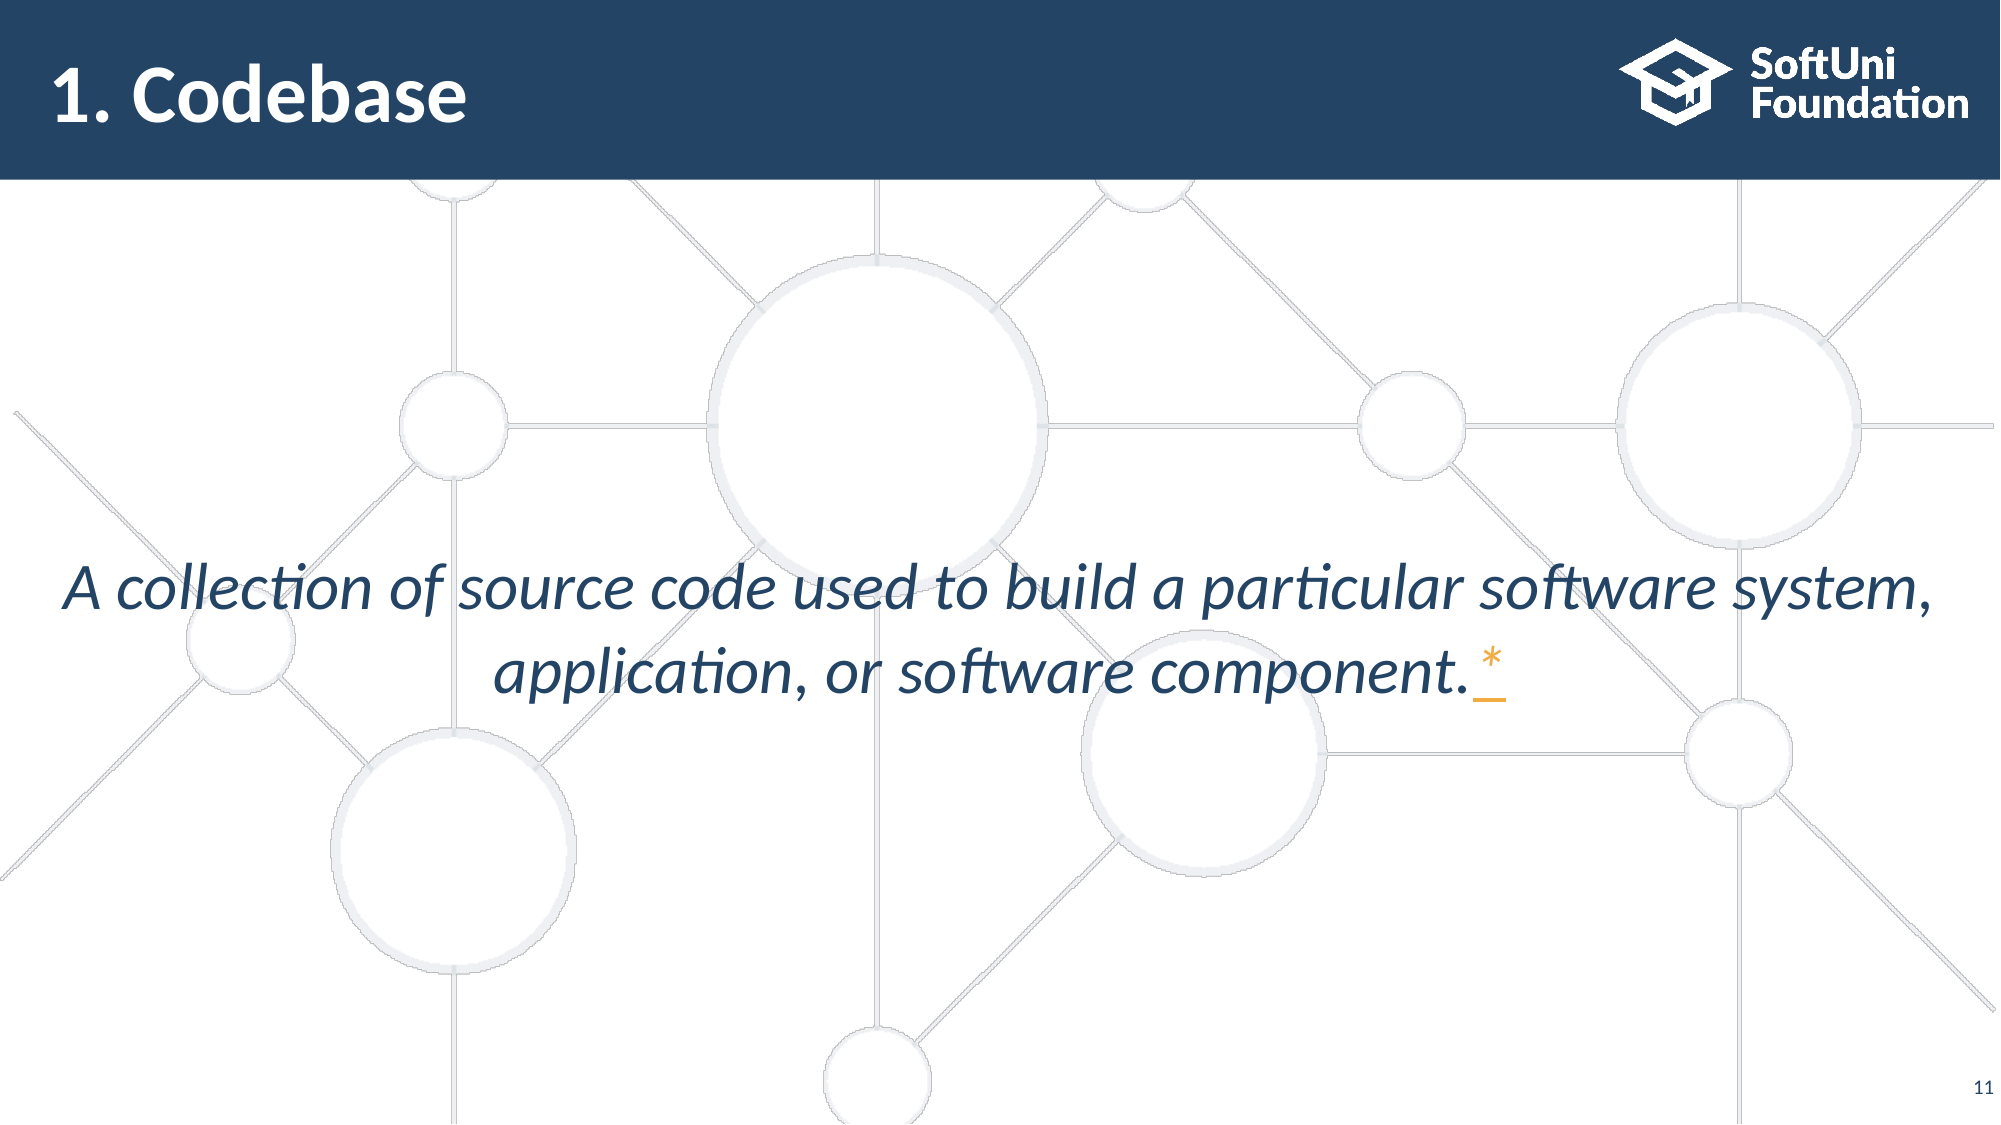

# 1. Codebase
A collection of source code used to build a particular software system, application, or software component.*
11